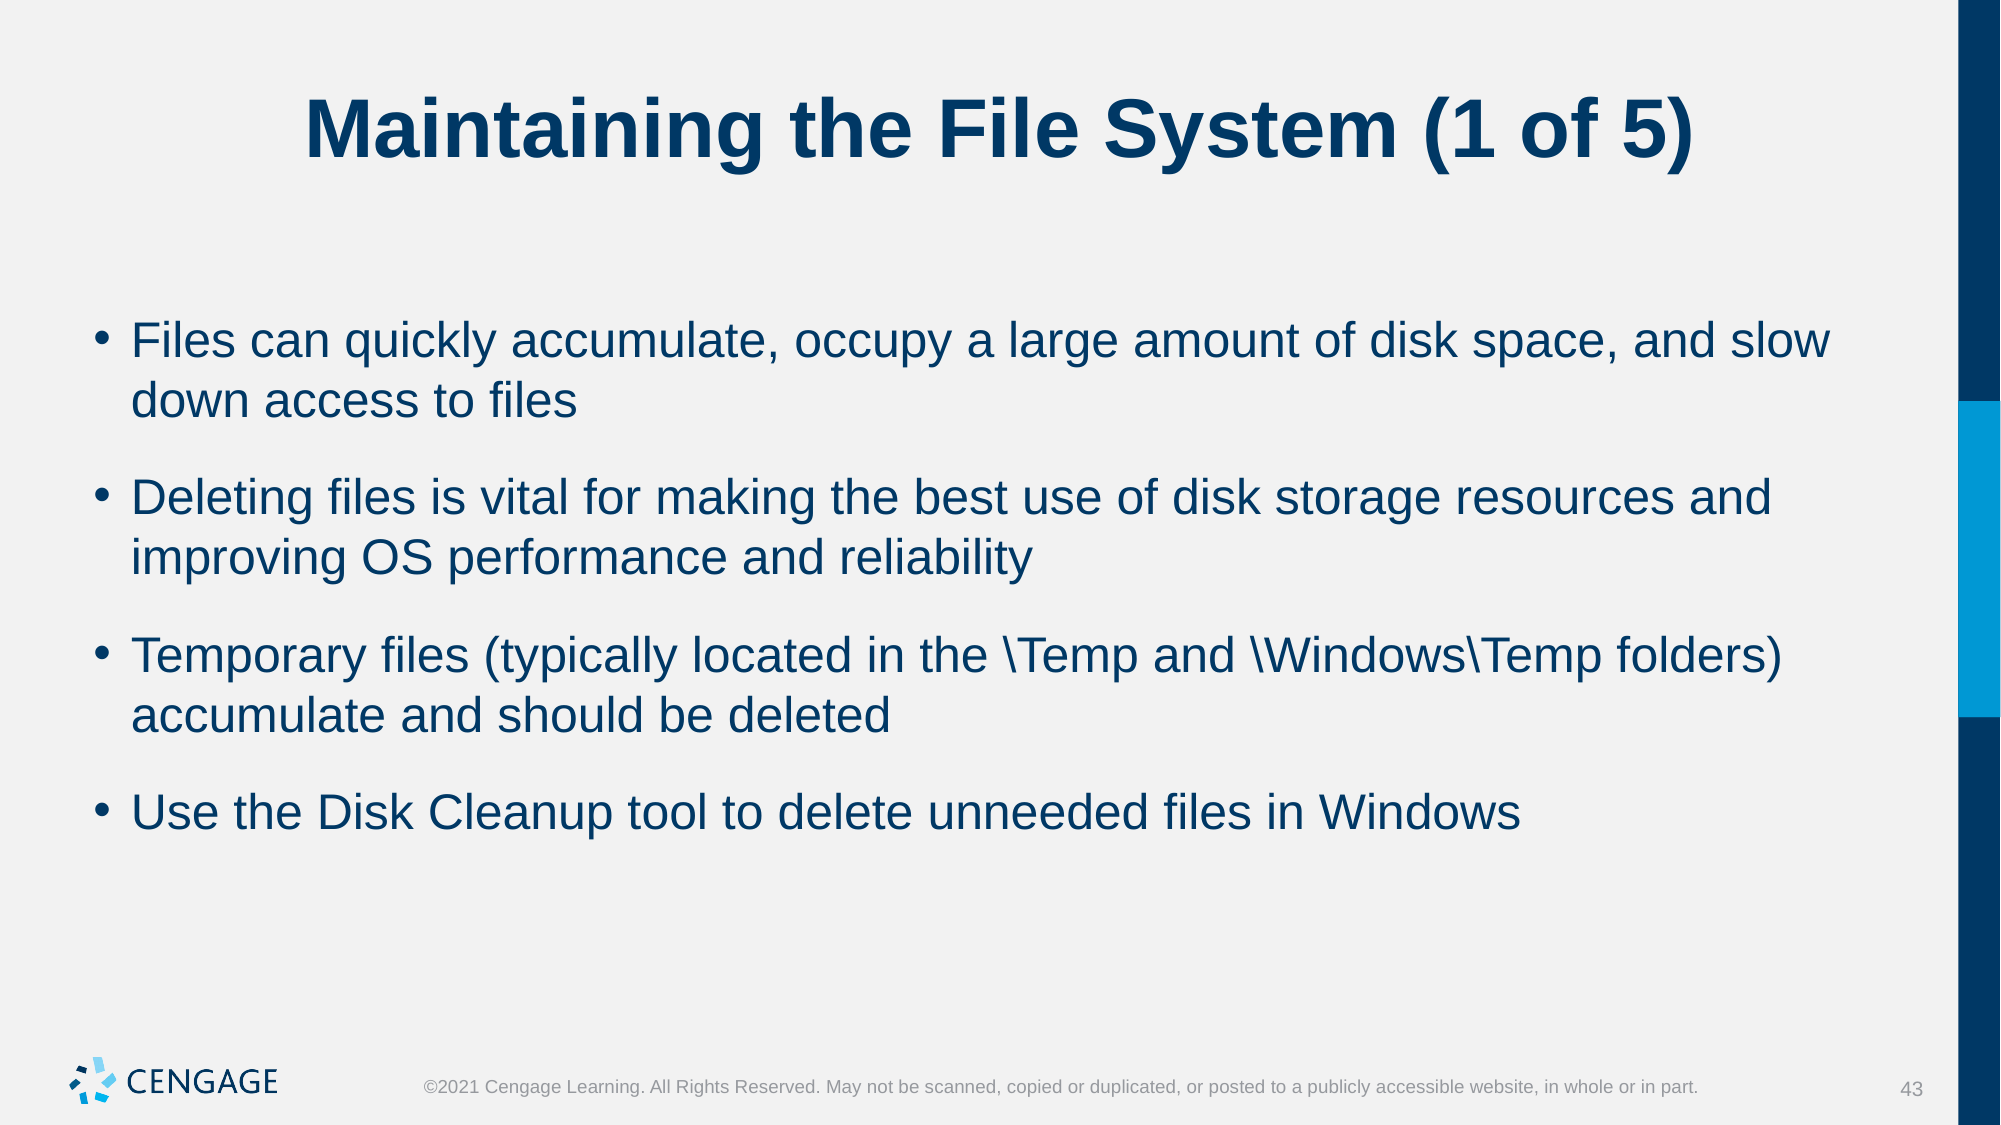

# Maintaining the File System (1 of 5)
Files can quickly accumulate, occupy a large amount of disk space, and slow down access to files
Deleting files is vital for making the best use of disk storage resources and improving OS performance and reliability
Temporary files (typically located in the \Temp and \Windows\Temp folders) accumulate and should be deleted
Use the Disk Cleanup tool to delete unneeded files in Windows